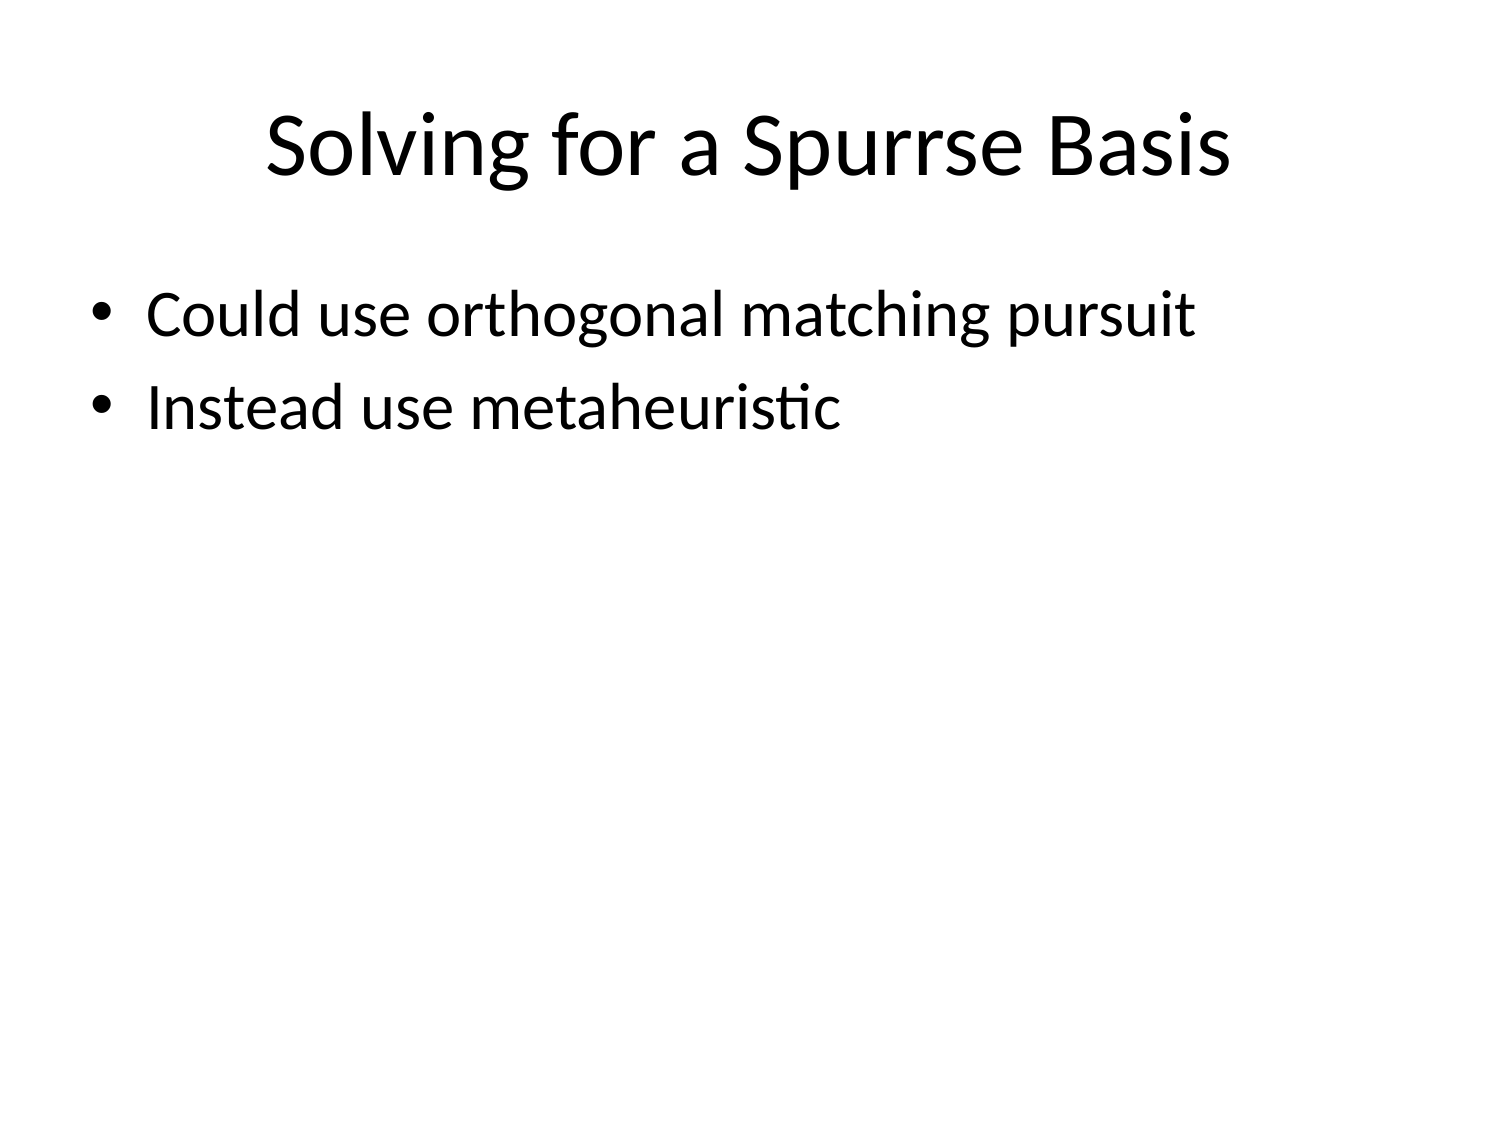

# Solving for a Spurrse Basis
Could use orthogonal matching pursuit
Instead use metaheuristic